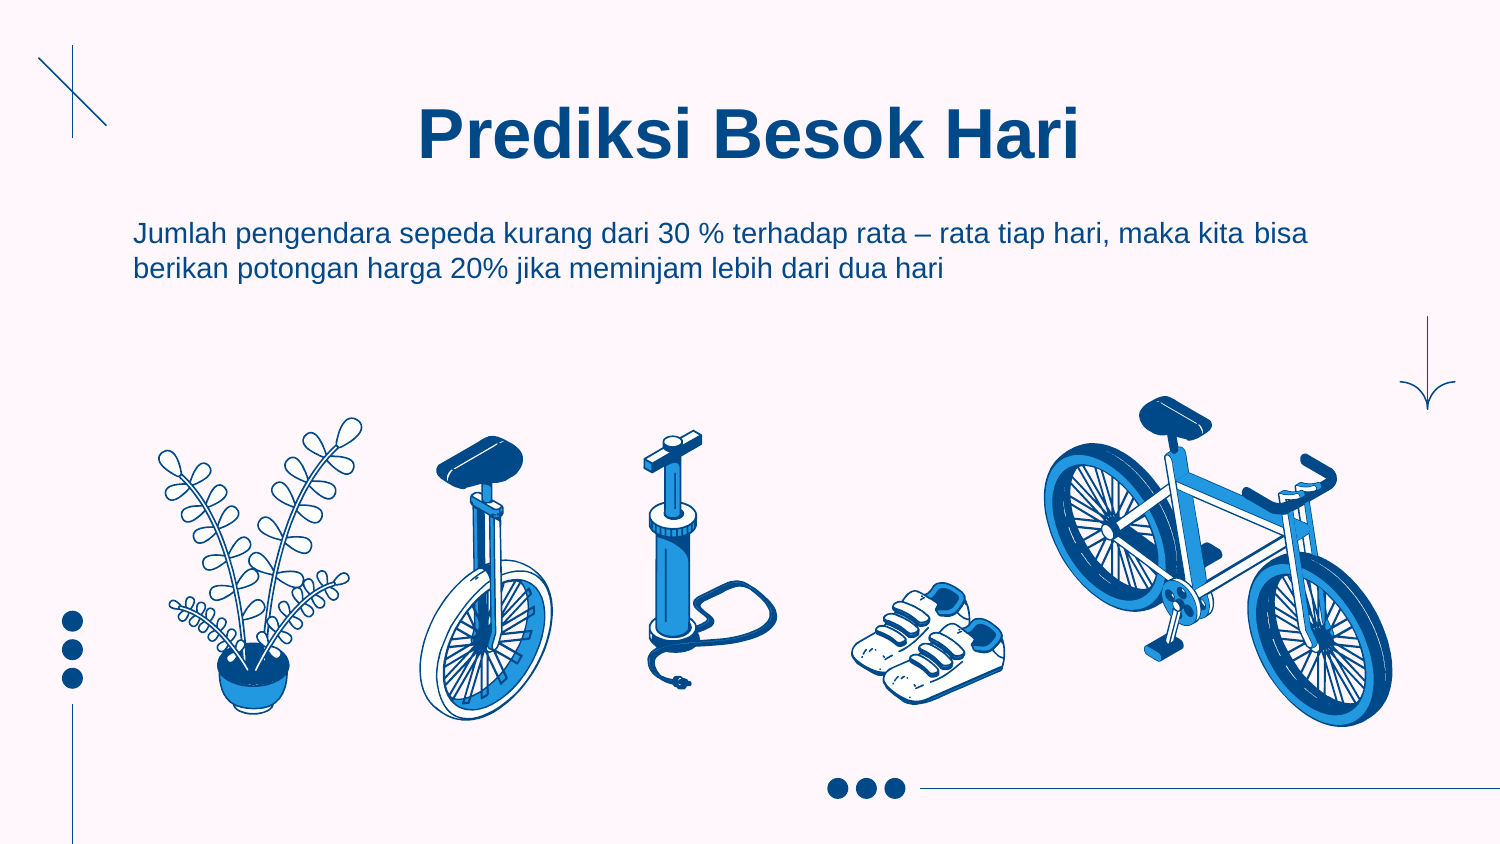

# Prediksi Besok Hari
Jumlah pengendara sepeda kurang dari 30 % terhadap rata – rata tiap hari, maka kita bisa berikan potongan harga 20% jika meminjam lebih dari dua hari